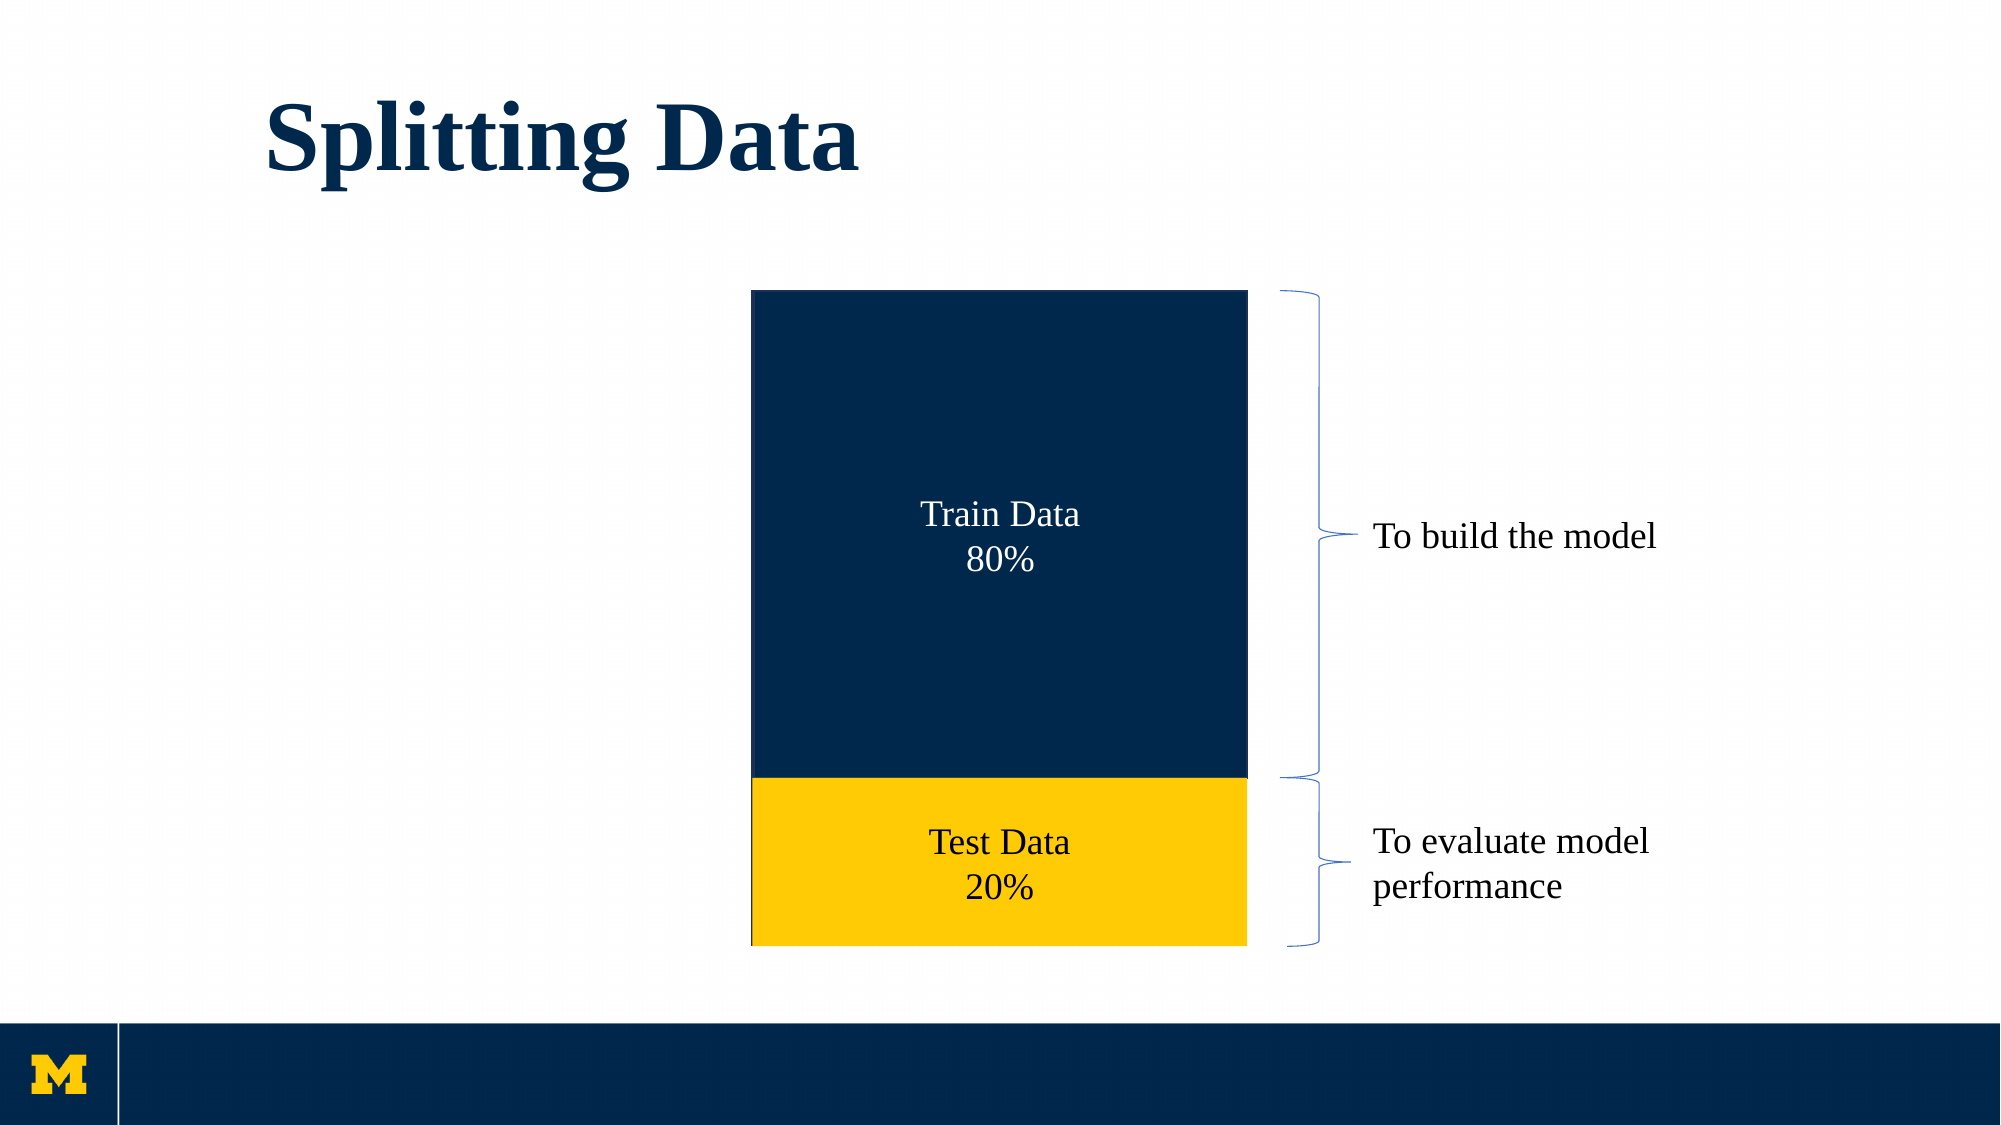

# Splitting Data
Data
Train Data
80%

To build the model
Test Data
20%

To evaluate model performance